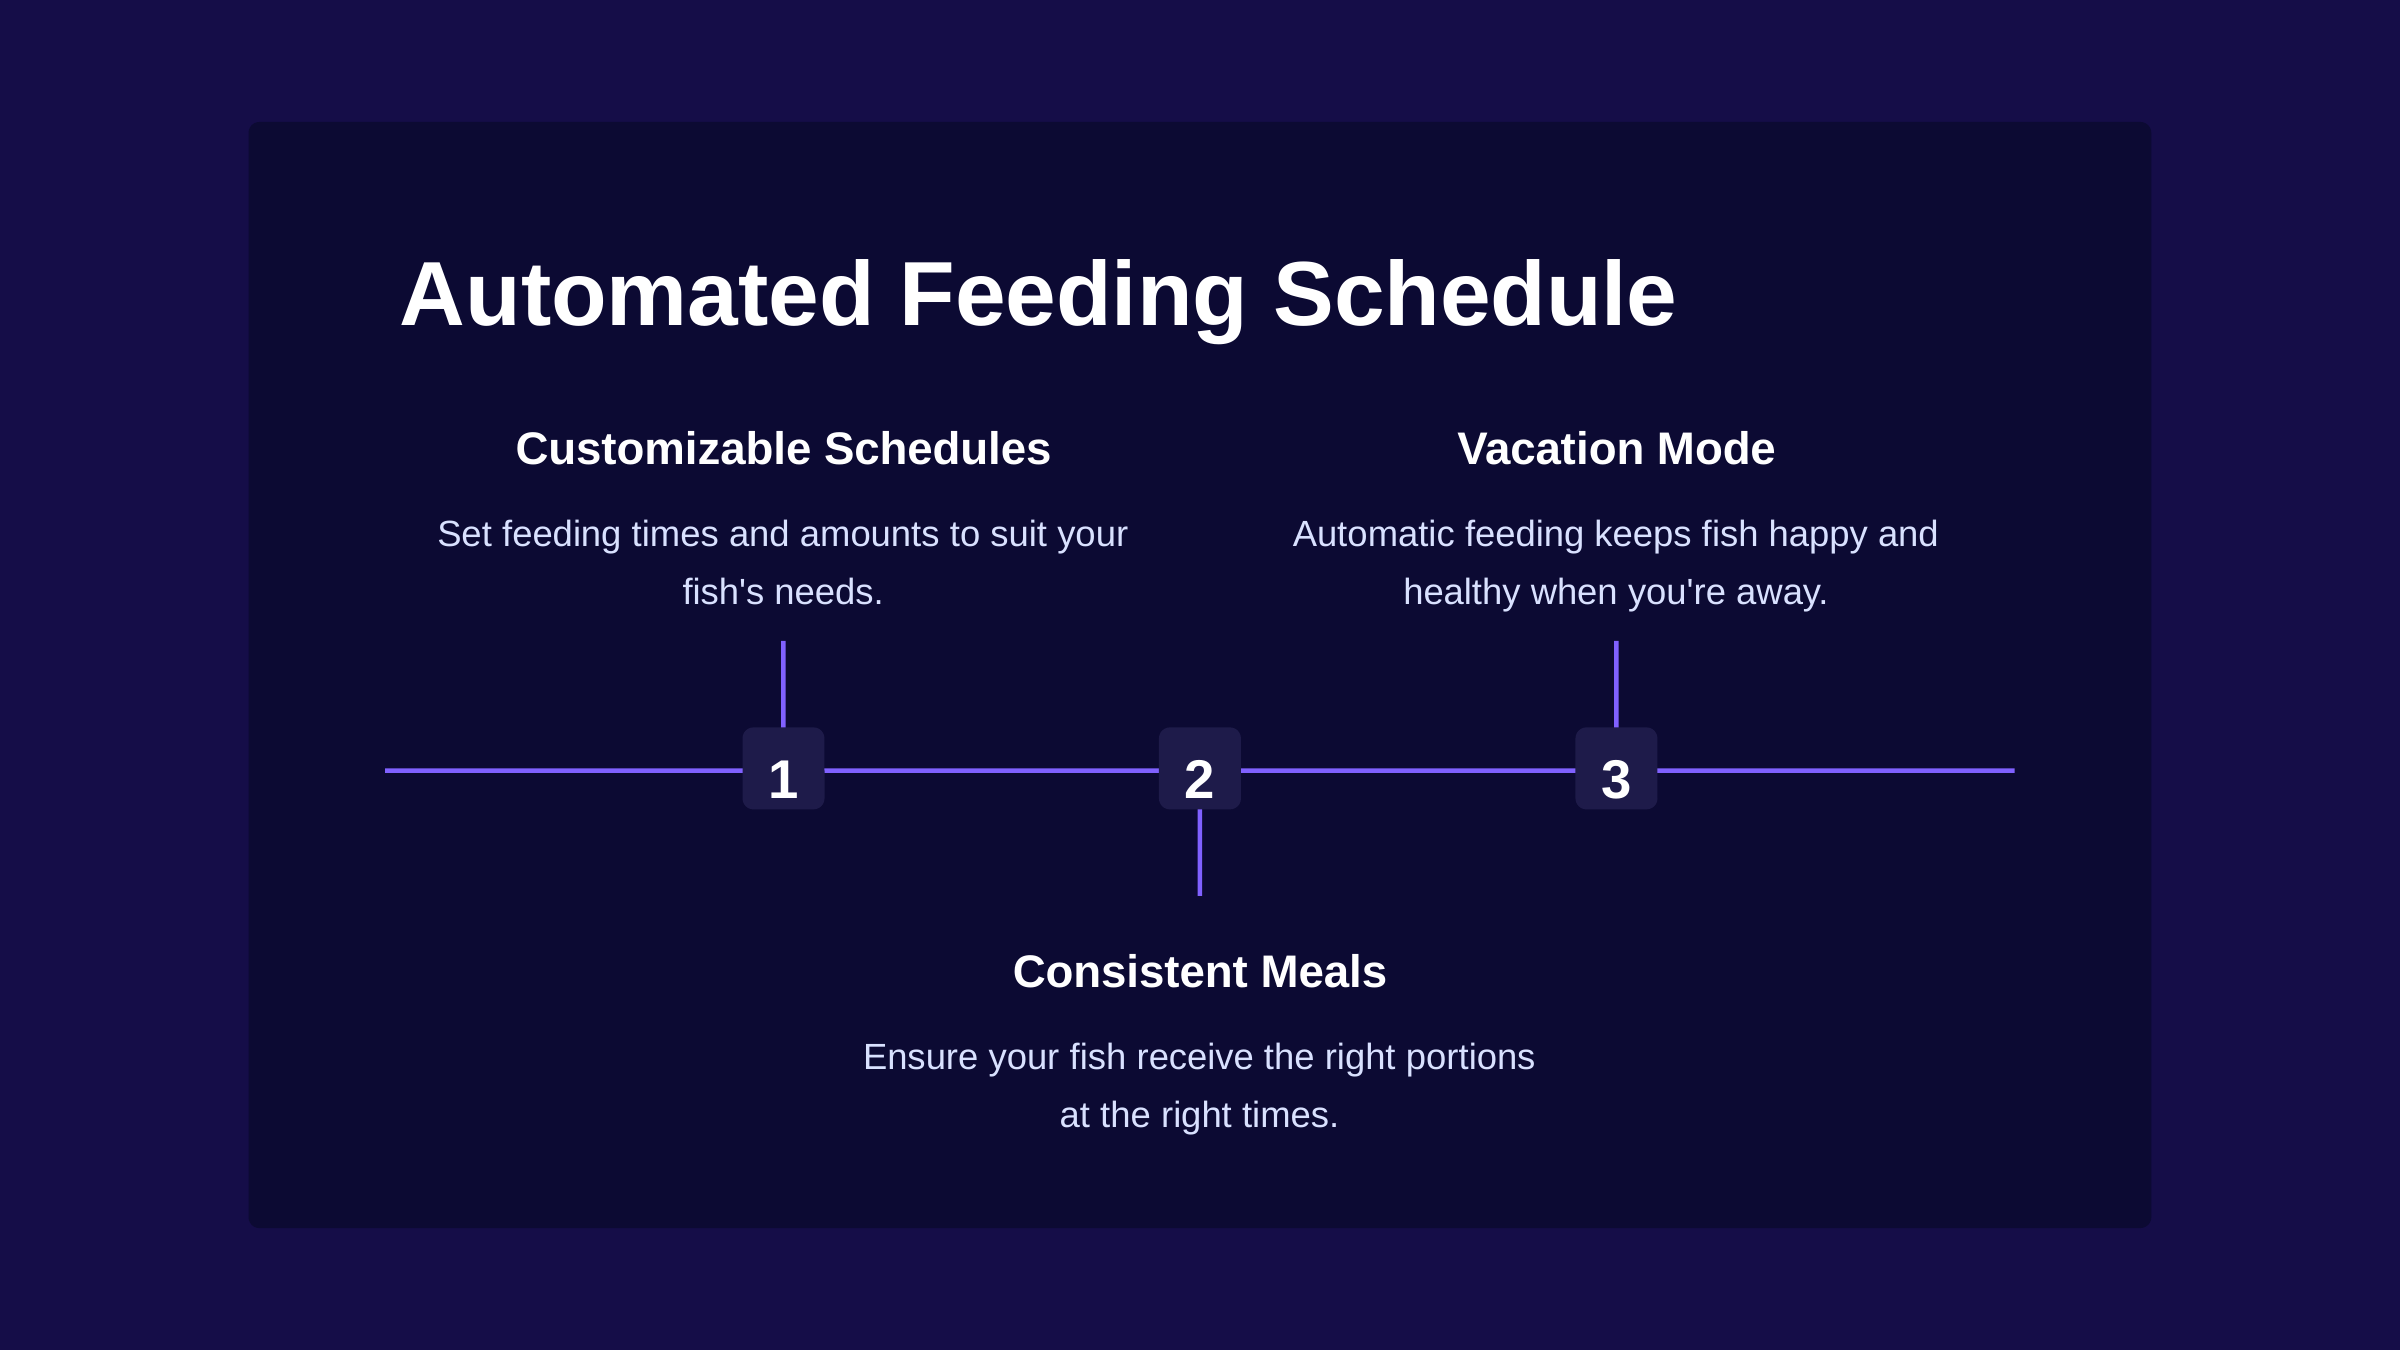

Automated Feeding Schedule
Customizable Schedules
Vacation Mode
Set feeding times and amounts to suit your fish's needs.
Automatic feeding keeps fish happy and healthy when you're away.

1
2
3

Consistent Meals
Ensure your fish receive the right portions at the right times.